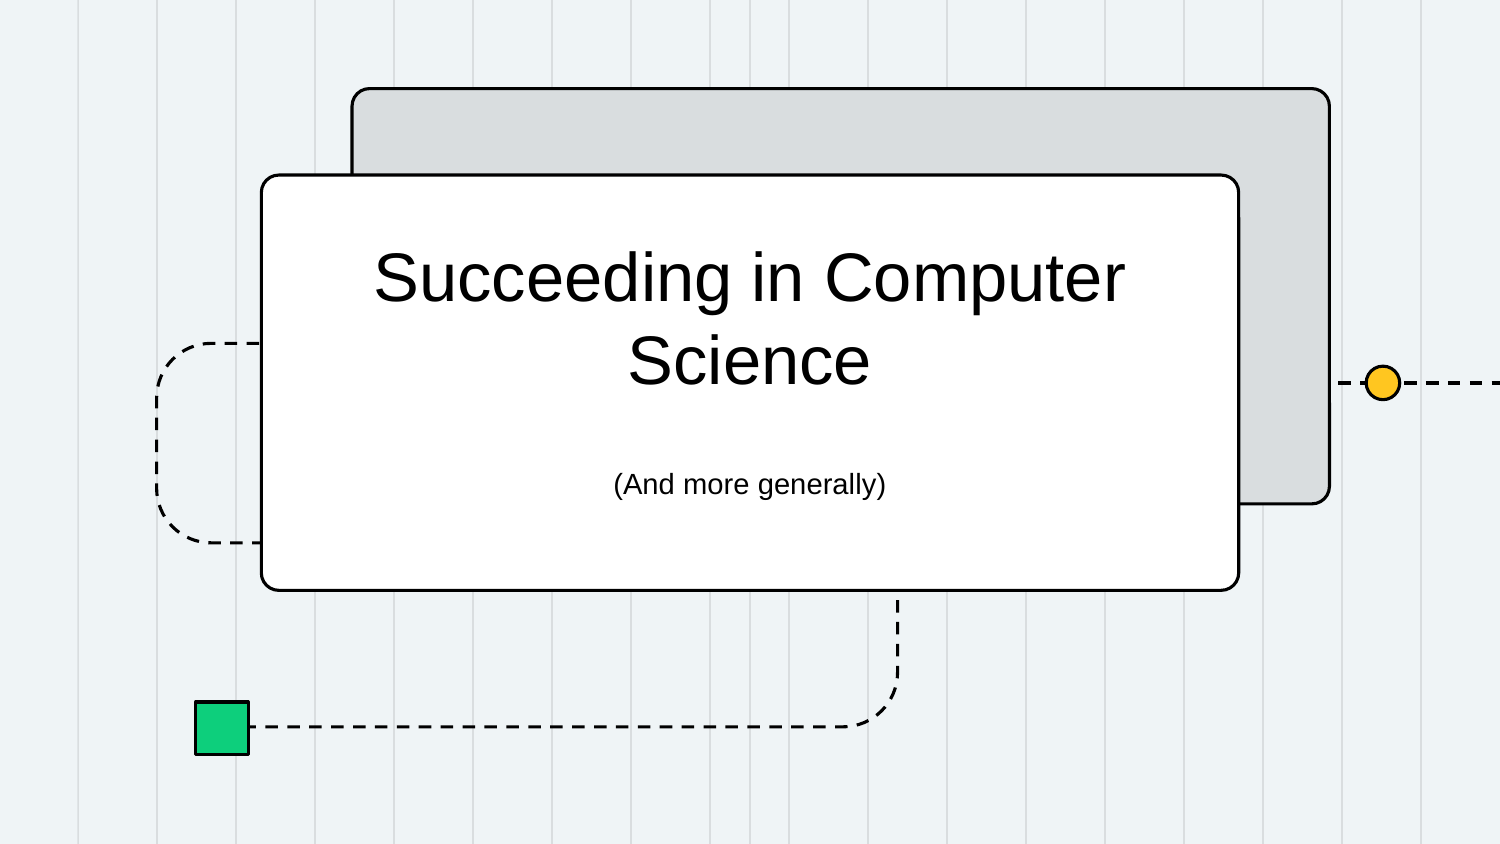

Succeeding in Computer Science
(And more generally)